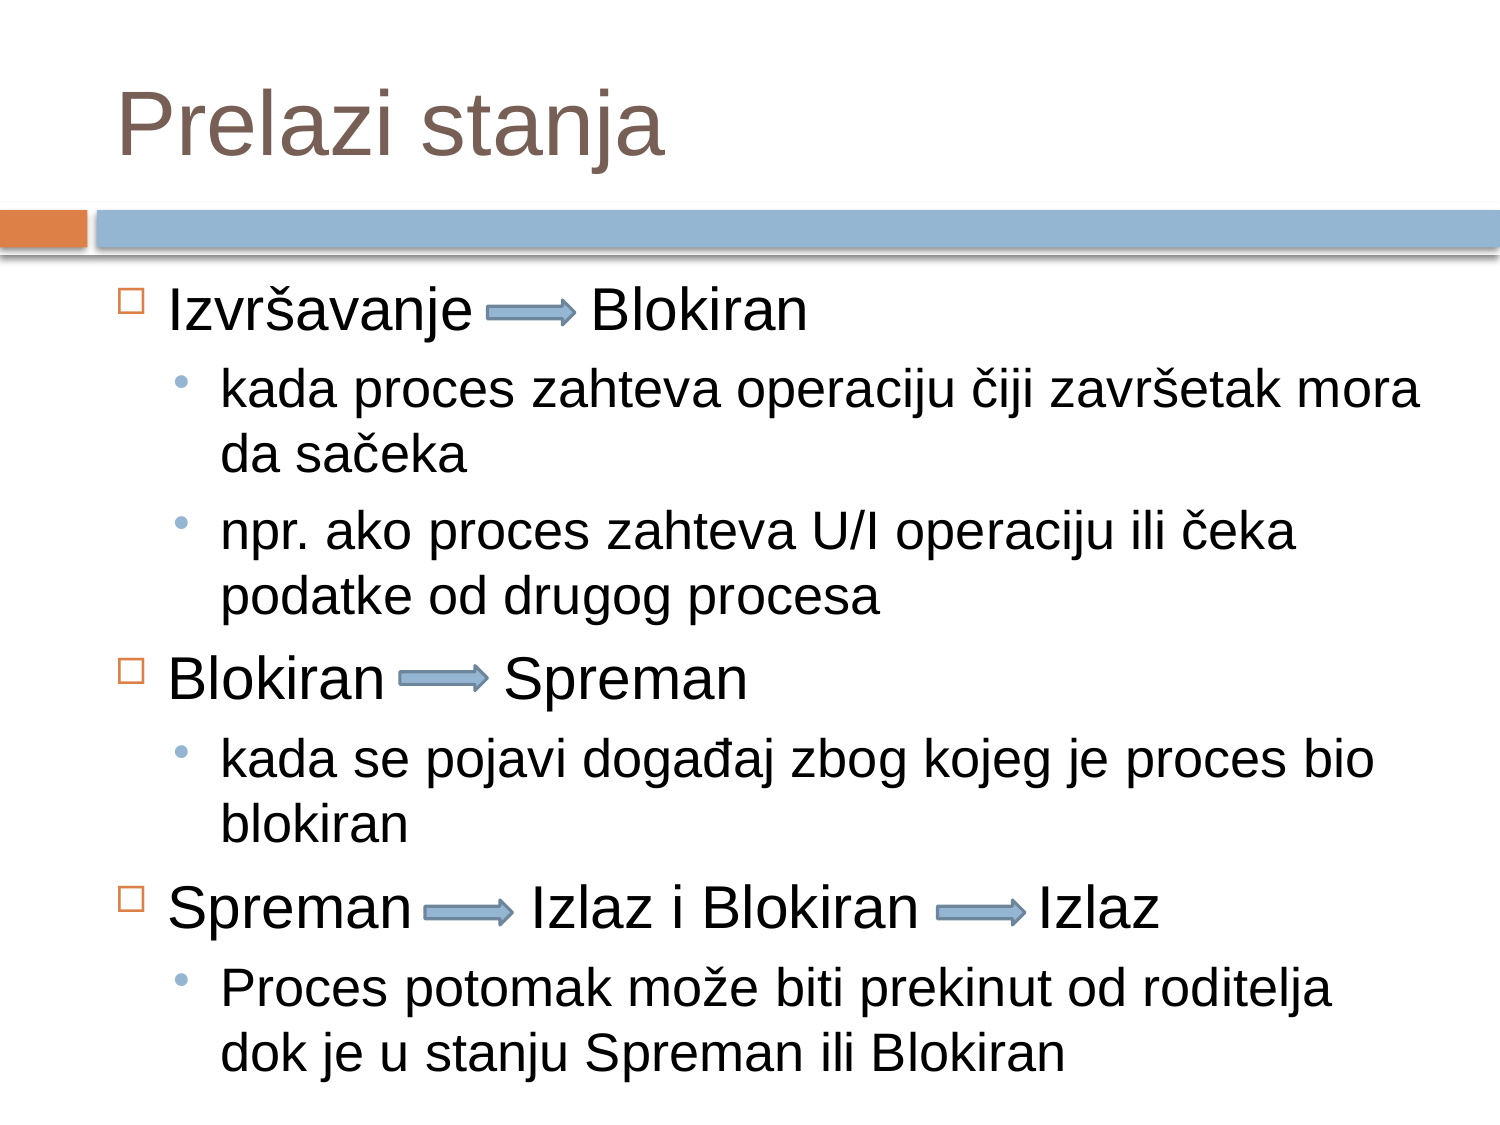

# Prelazi stanja
Izvršavanje       Blokiran
kada proces zahteva operaciju čiji završetak mora da sačeka
npr. ako proces zahteva U/I operaciju ili čeka podatke od drugog procesa
Blokiran       Spreman
kada se pojavi događaj zbog kojeg je proces bio blokiran
Spreman       Izlaz i Blokiran       Izlaz
Proces potomak može biti prekinut od roditelja dok je u stanju Spreman ili Blokiran